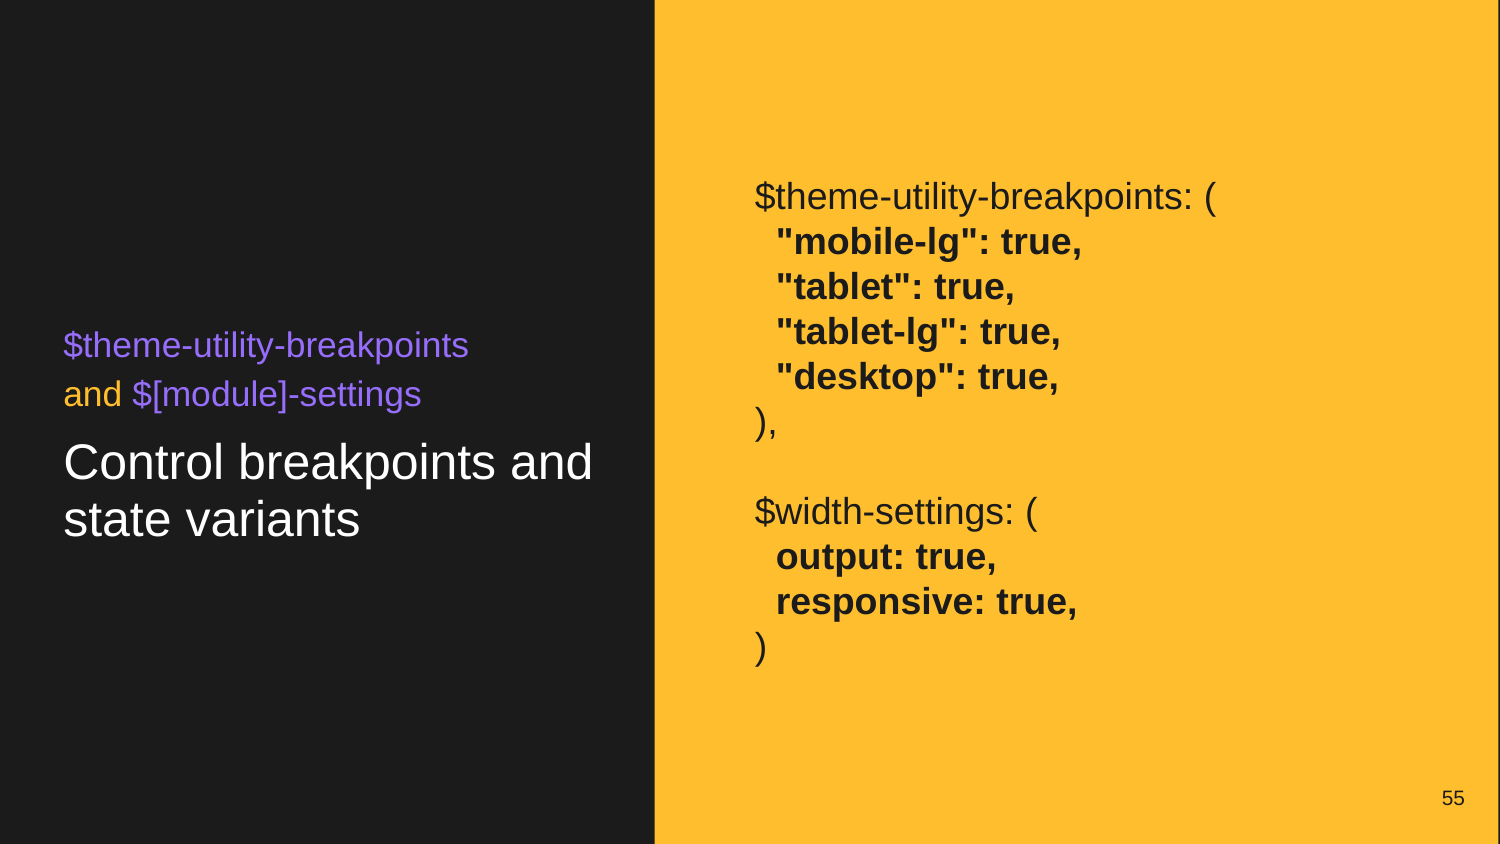

$theme-utility-breakpoints: (
  "mobile-lg": true,
  "tablet": true,
  "tablet-lg": true,
  "desktop": true,
),

$width-settings: (
  output: true,
  responsive: true,
)
# $theme-utility-breakpoints and $[module]-settings
Control breakpoints and state variants
55